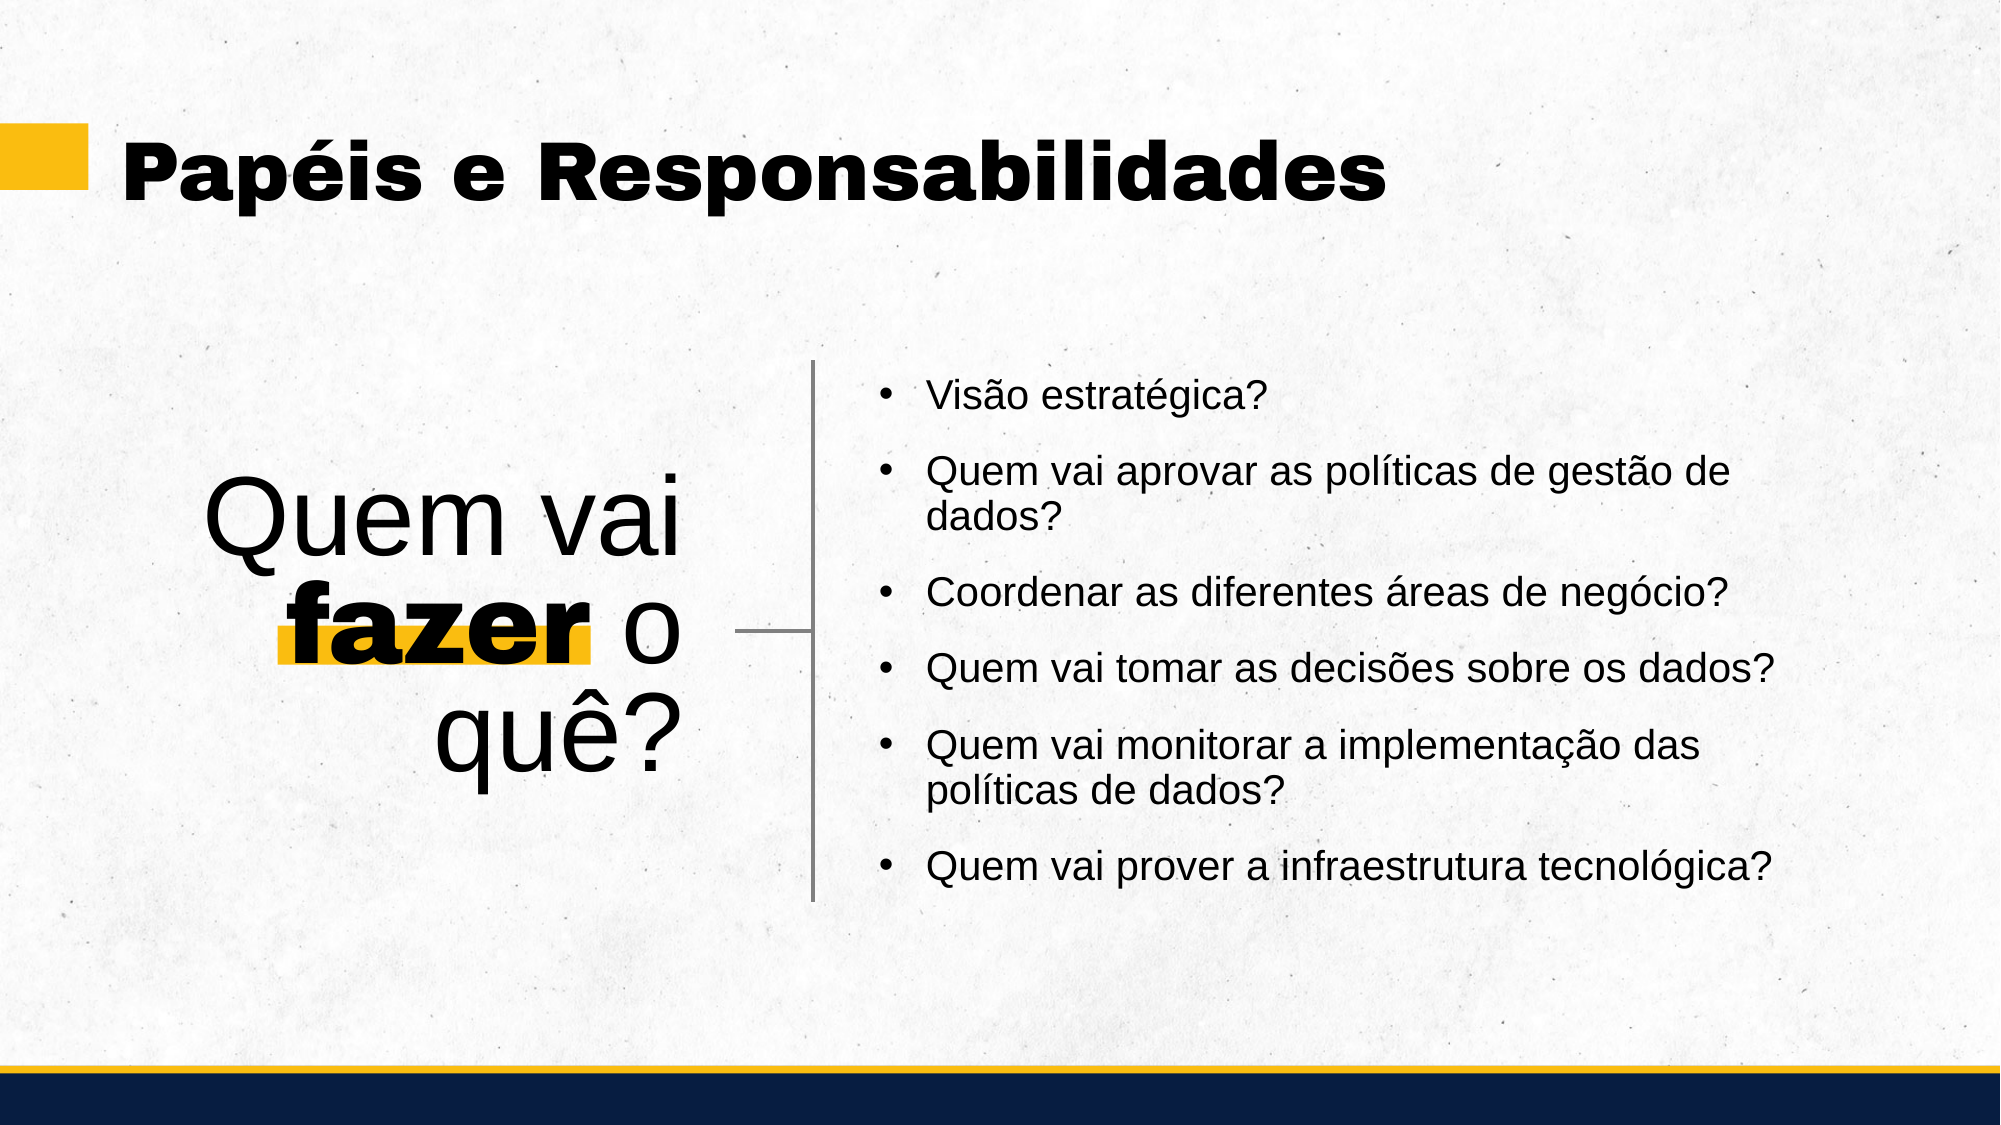

Papéis e Responsabilidades
Quem vai fazer o quê?
Visão estratégica?
Quem vai aprovar as políticas de gestão de dados?
Coordenar as diferentes áreas de negócio?
Quem vai tomar as decisões sobre os dados?
Quem vai monitorar a implementação das políticas de dados?
Quem vai prover a infraestrutura tecnológica?